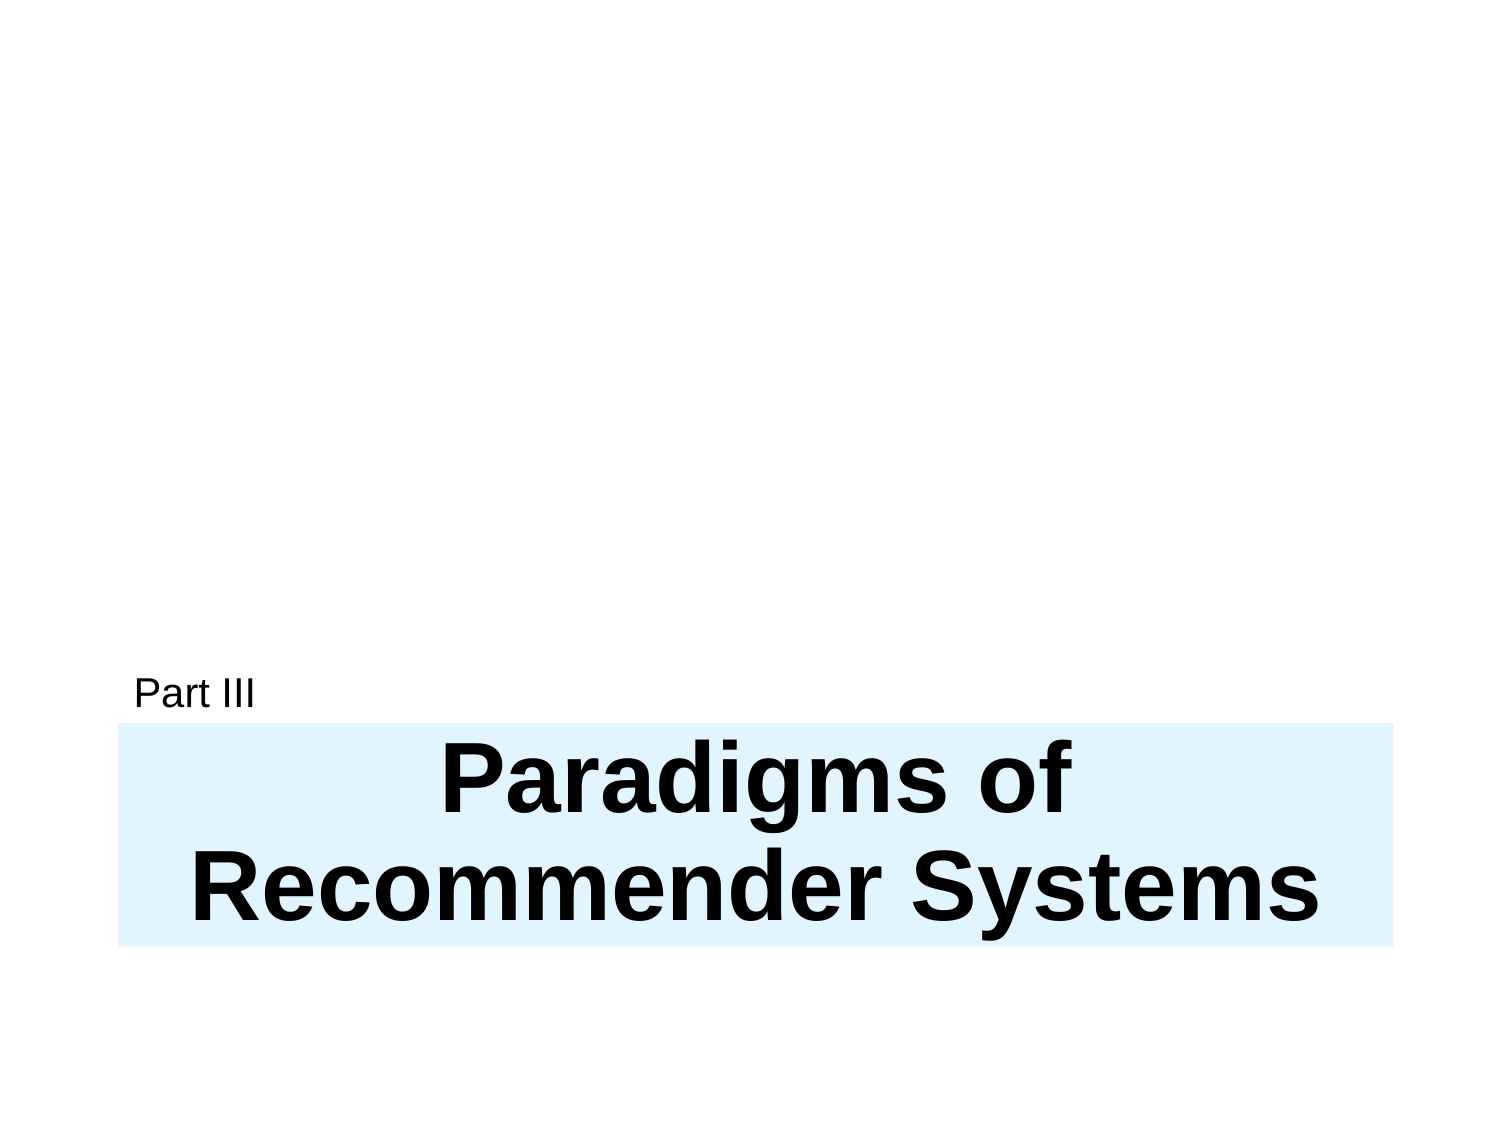

Part III
# Paradigms of Recommender Systems